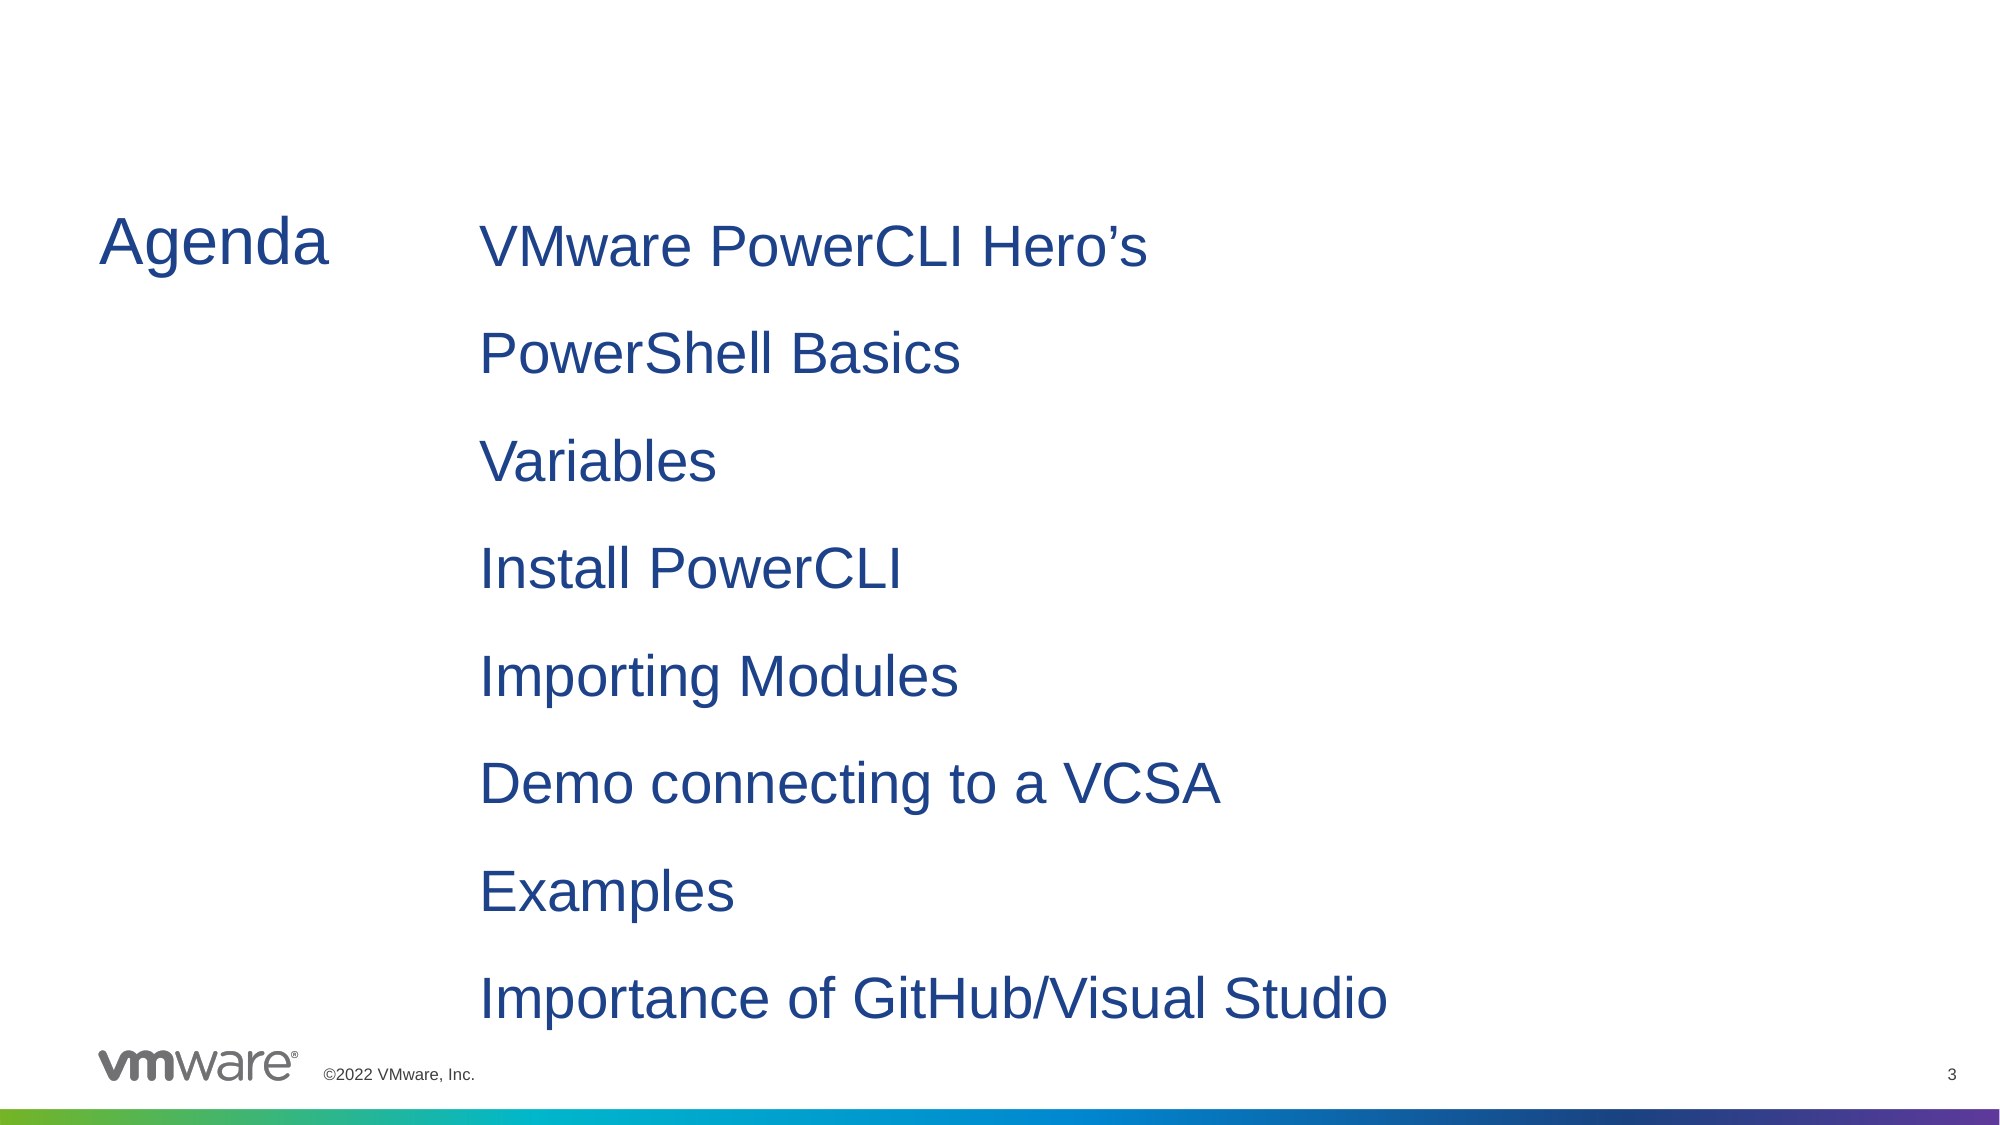

VMware PowerCLI Hero’s
PowerShell Basics
Variables
Install PowerCLI
Importing Modules
Demo connecting to a VCSA
Examples
Importance of GitHub/Visual Studio